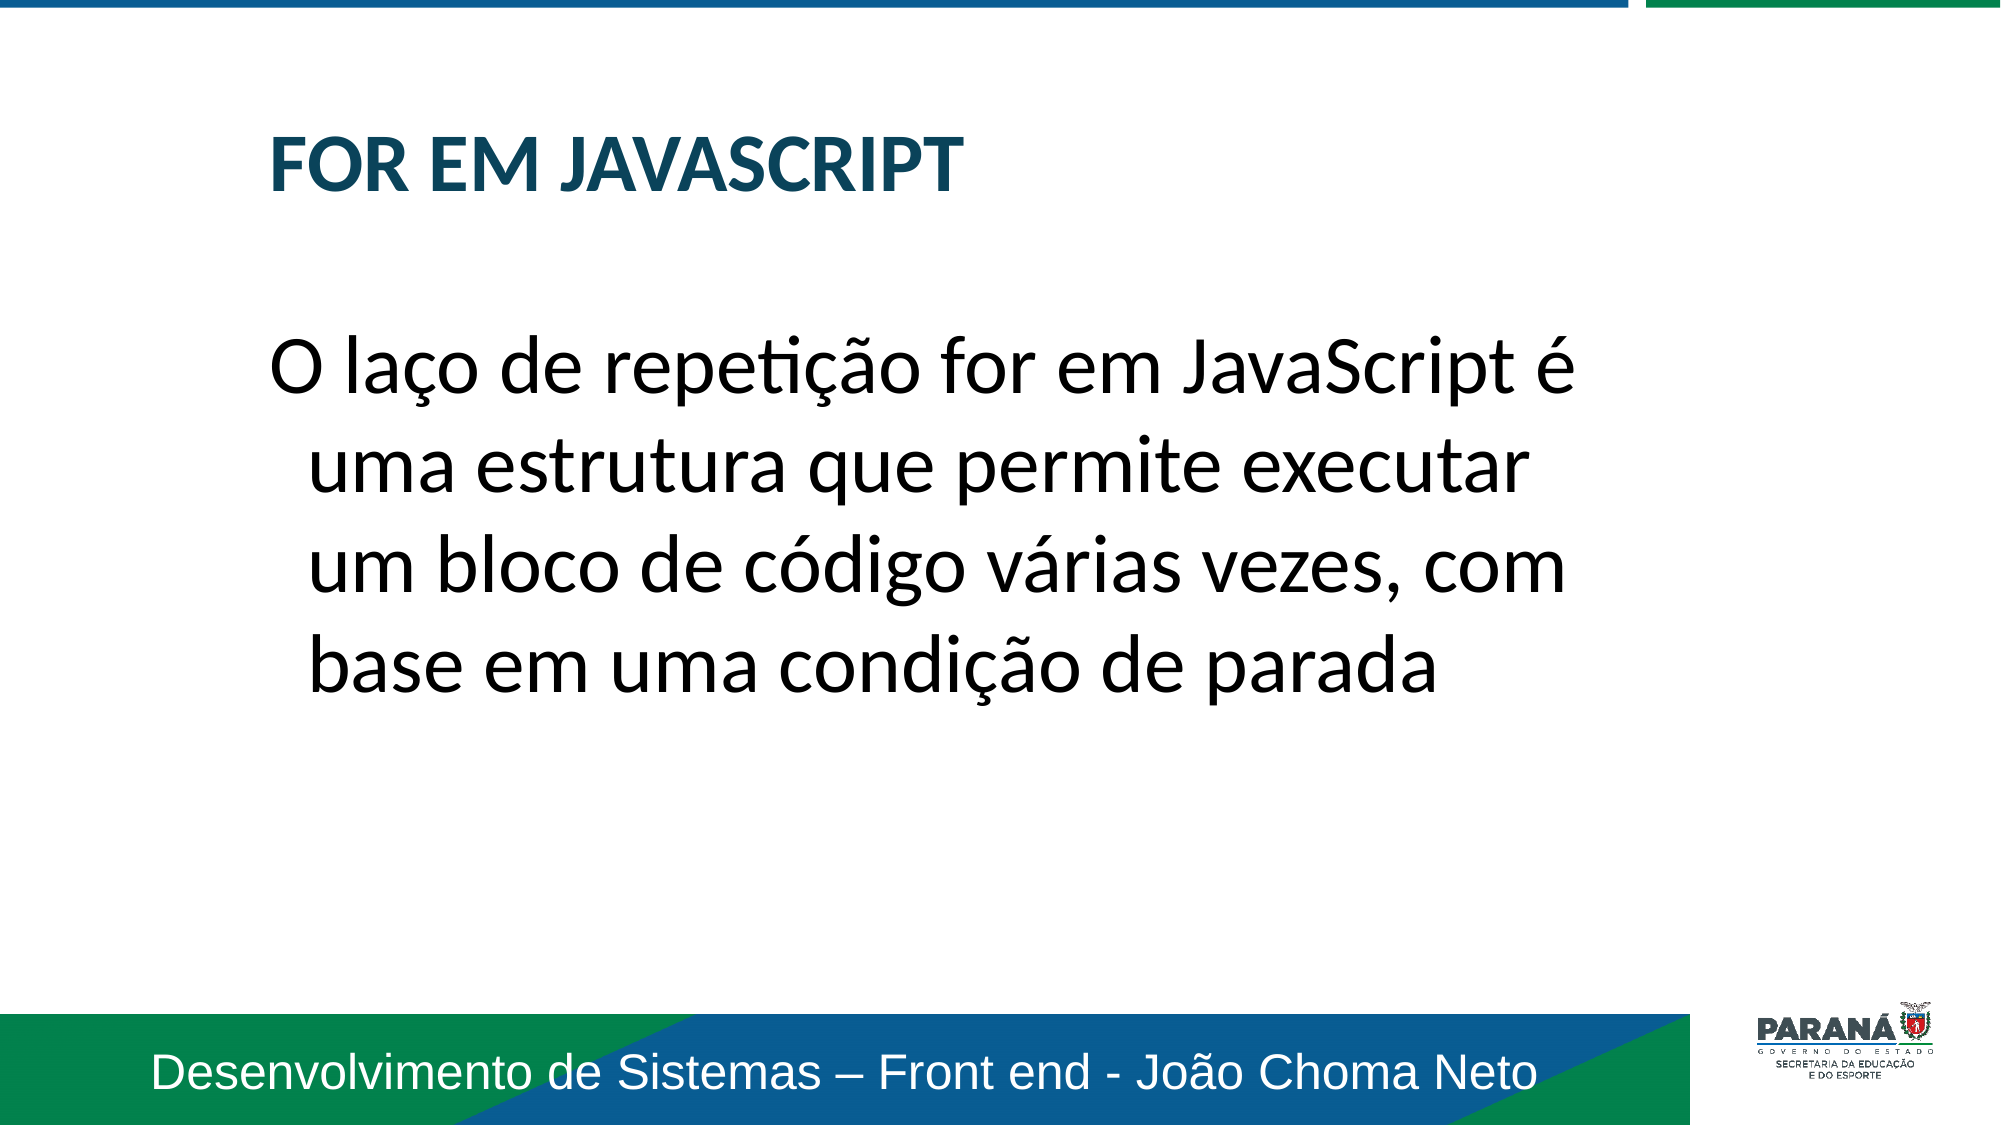

FOR EM JAVASCRIPT
O laço de repetição for em JavaScript é uma estrutura que permite executar um bloco de código várias vezes, com base em uma condição de parada